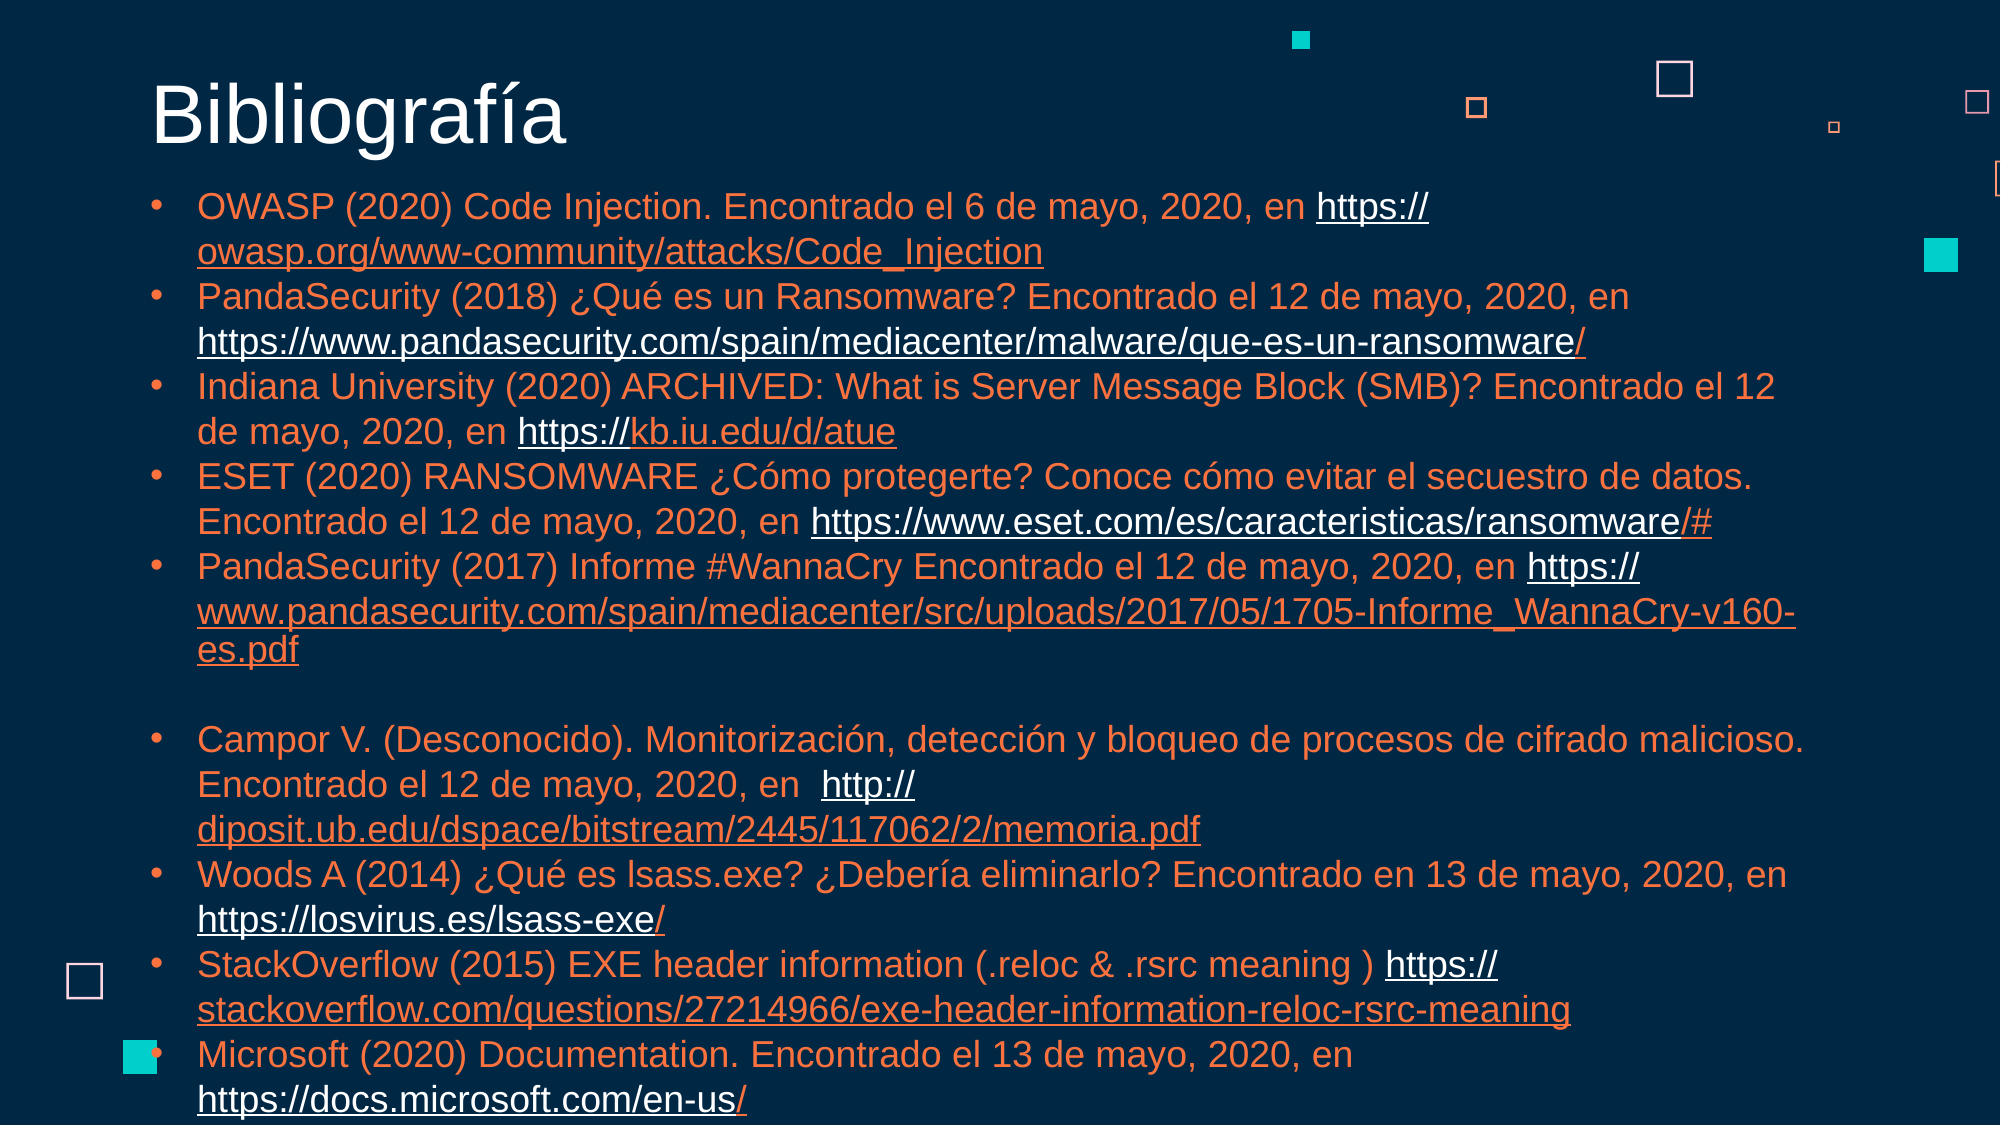

Bibliografía
OWASP (2020) Code Injection. Encontrado el 6 de mayo, 2020, en https://owasp.org/www-community/attacks/Code_Injection
PandaSecurity (2018) ¿Qué es un Ransomware? Encontrado el 12 de mayo, 2020, en https://www.pandasecurity.com/spain/mediacenter/malware/que-es-un-ransomware/
Indiana University (2020) ARCHIVED: What is Server Message Block (SMB)? Encontrado el 12 de mayo, 2020, en https://kb.iu.edu/d/atue
ESET (2020) RANSOMWARE ¿Cómo protegerte? Conoce cómo evitar el secuestro de datos. Encontrado el 12 de mayo, 2020, en https://www.eset.com/es/caracteristicas/ransomware/#
PandaSecurity (2017) Informe #WannaCry Encontrado el 12 de mayo, 2020, en https://www.pandasecurity.com/spain/mediacenter/src/uploads/2017/05/1705-Informe_WannaCry-v160-es.pdf
Campor V. (Desconocido). Monitorización, detección y bloqueo de procesos de cifrado malicioso. Encontrado el 12 de mayo, 2020, en  http://diposit.ub.edu/dspace/bitstream/2445/117062/2/memoria.pdf
Woods A (2014) ¿Qué es lsass.exe? ¿Debería eliminarlo? Encontrado en 13 de mayo, 2020, en https://losvirus.es/lsass-exe/
StackOverflow (2015) EXE header information (.reloc & .rsrc meaning ) https://stackoverflow.com/questions/27214966/exe-header-information-reloc-rsrc-meaning
Microsoft (2020) Documentation. Encontrado el 13 de mayo, 2020, en https://docs.microsoft.com/en-us/